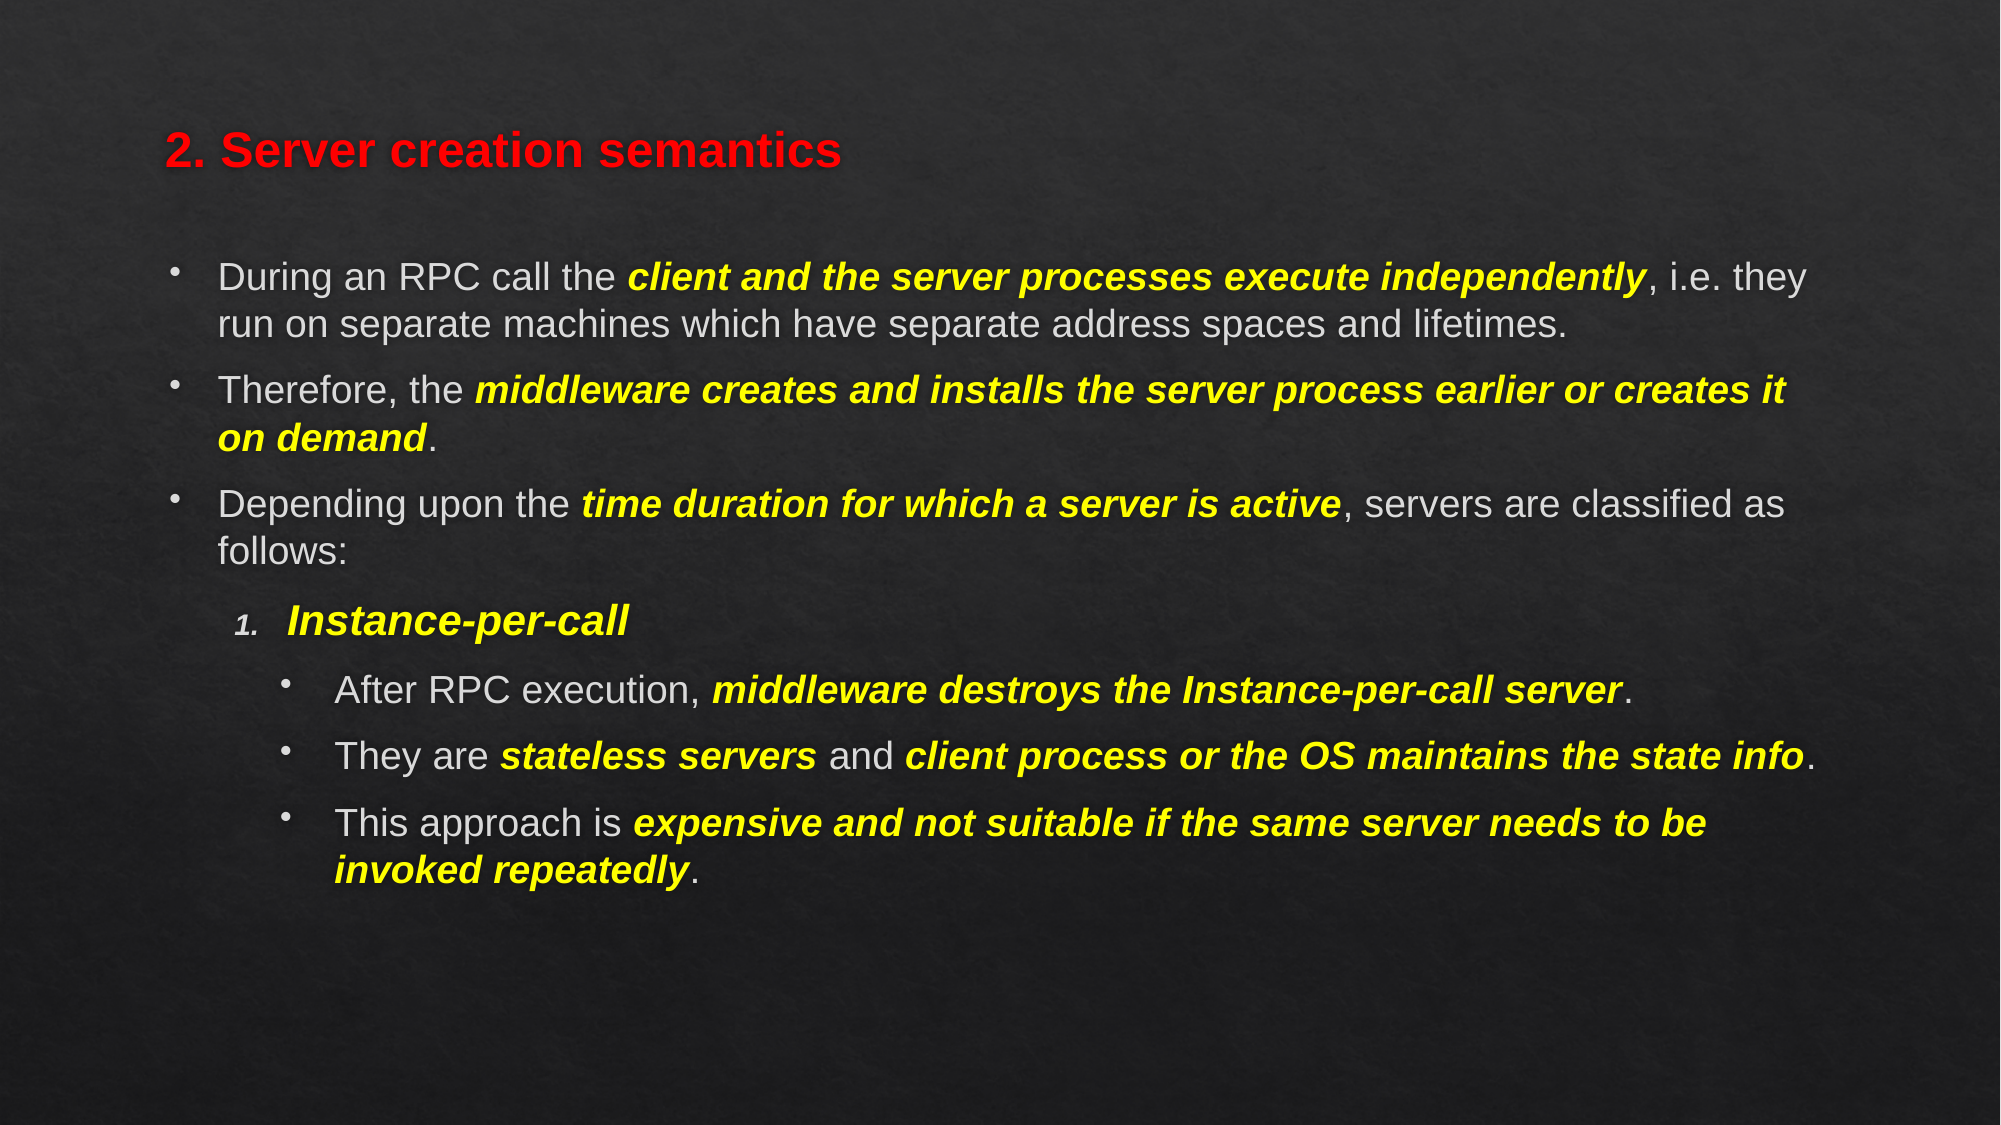

# 2. Server creation semantics
During an RPC call the client and the server processes execute independently, i.e. they run on separate machines which have separate address spaces and lifetimes.
Therefore, the middleware creates and installs the server process earlier or creates it on demand.
Depending upon the time duration for which a server is active, servers are classified as follows:
Instance-per-call
After RPC execution, middleware destroys the Instance-per-call server.
They are stateless servers and client process or the OS maintains the state info.
This approach is expensive and not suitable if the same server needs to be invoked repeatedly.